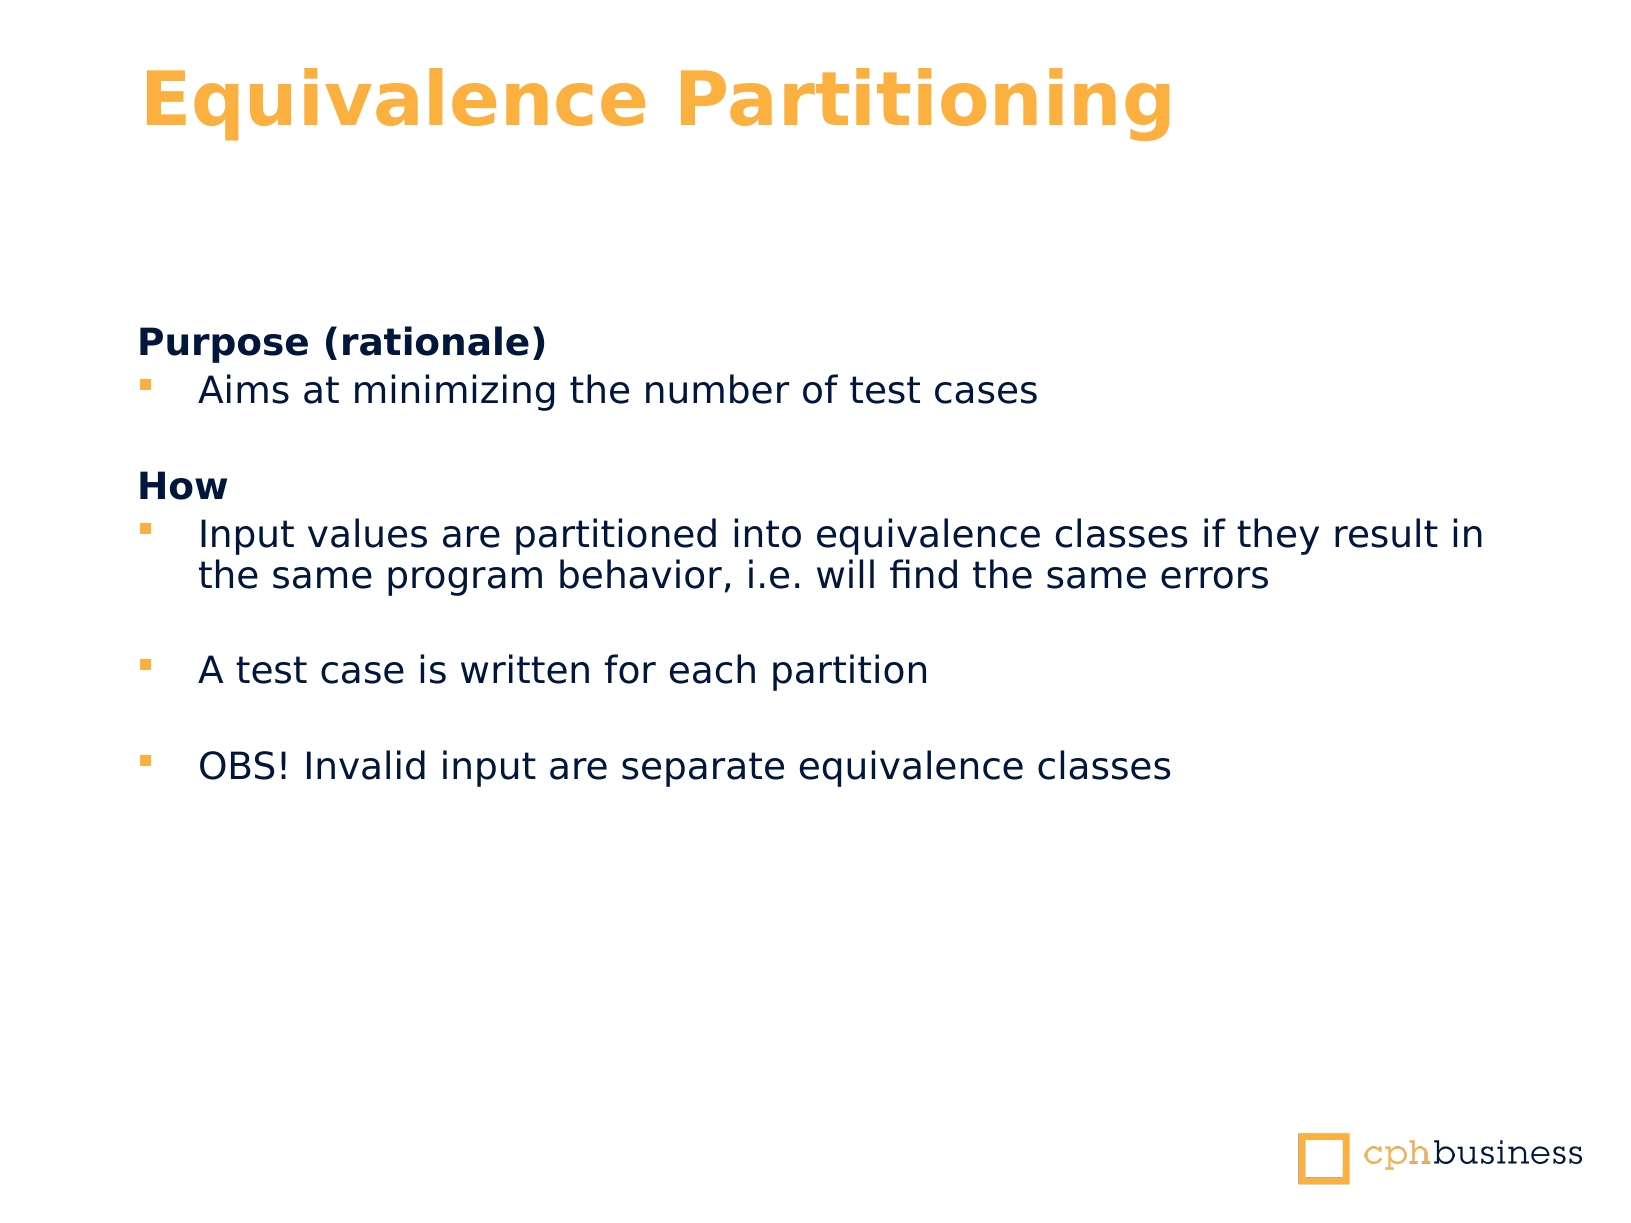

# Equivalence Partitioning
Purpose (rationale)
Aims at minimizing the number of test cases

How
Input values are partitioned into equivalence classes if they result in the same program behavior, i.e. will find the same errors

A test case is written for each partition

OBS! Invalid input are separate equivalence classes